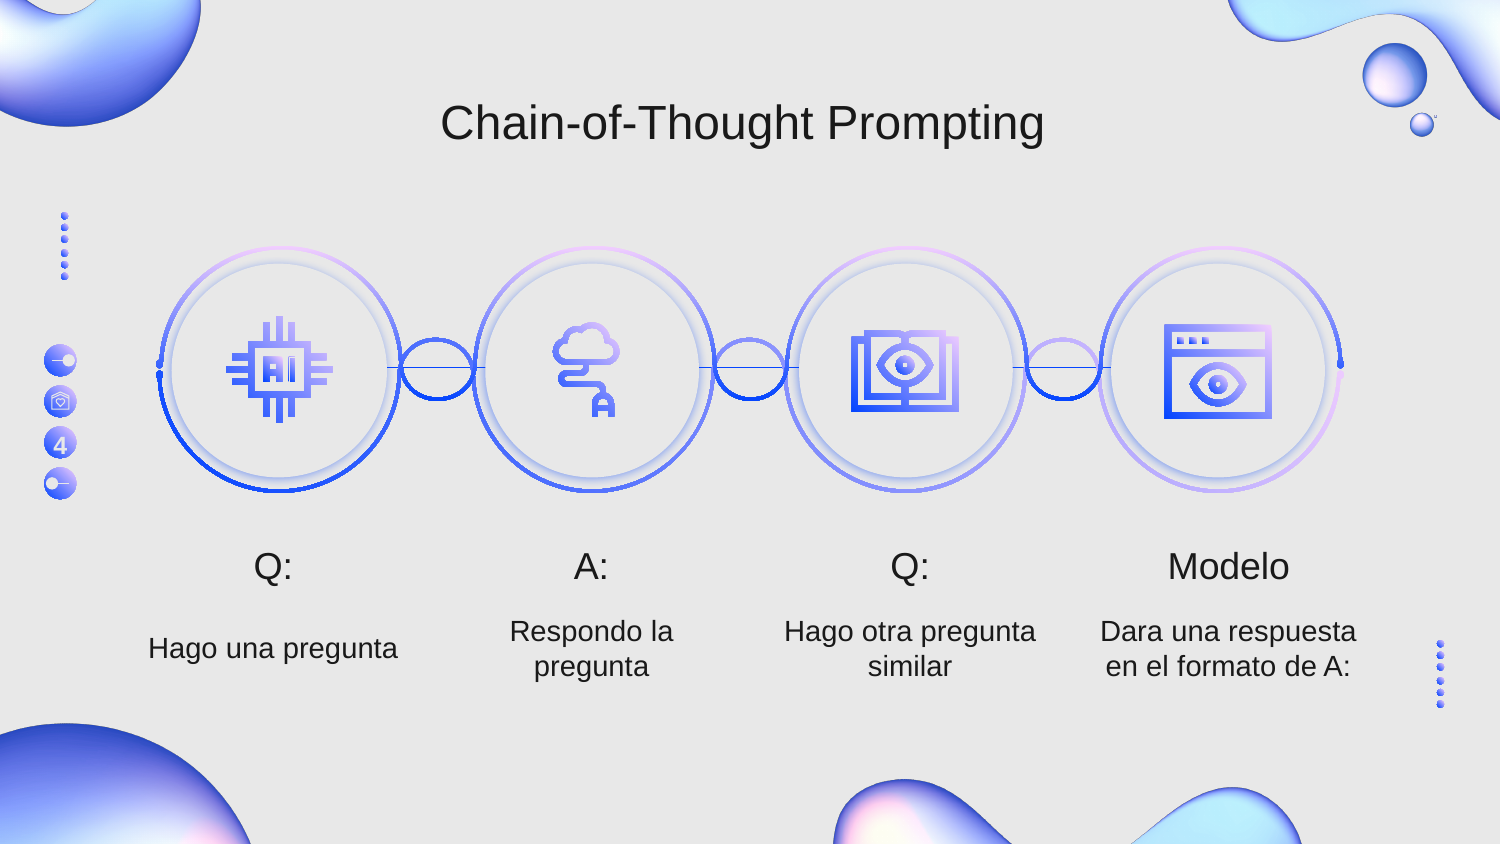

# Chain-of-Thought Prompting

4

Q:
A:
Q:
Modelo
Hago una pregunta
Respondo la pregunta
Hago otra pregunta similar
Dara una respuesta en el formato de A: